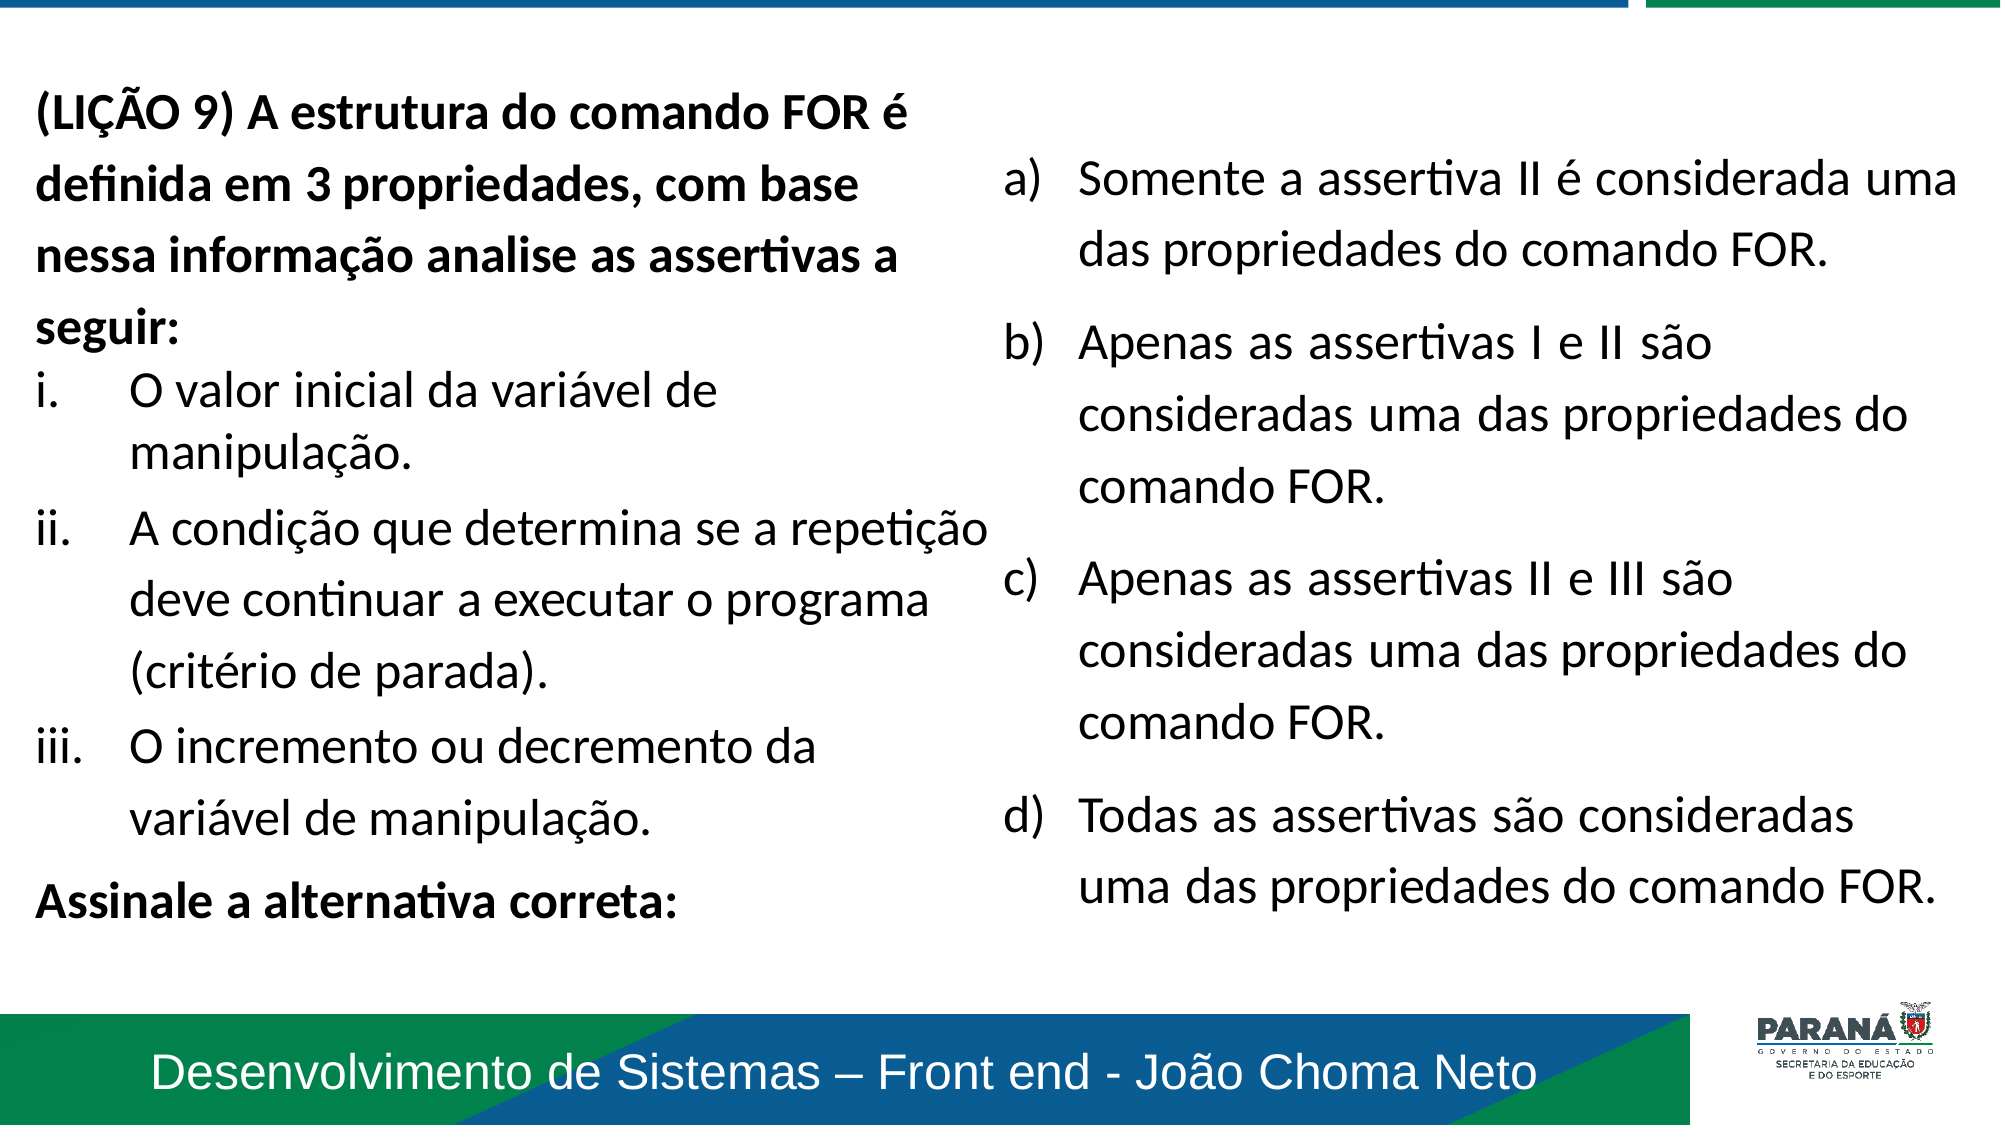

(LIÇÃO 9) A estrutura do comando FOR é definida em 3 propriedades, com base nessa informação analise as assertivas a seguir:
O valor inicial da variável de manipulação.
A condição que determina se a repetição deve continuar a executar o programa (critério de parada).
O incremento ou decremento da variável de manipulação.
Assinale a alternativa correta:

Somente a assertiva II é considerada uma das propriedades do comando FOR.
Apenas as assertivas I e II são consideradas uma das propriedades do comando FOR.
Apenas as assertivas II e III são consideradas uma das propriedades do comando FOR.
Todas as assertivas são consideradas uma das propriedades do comando FOR.